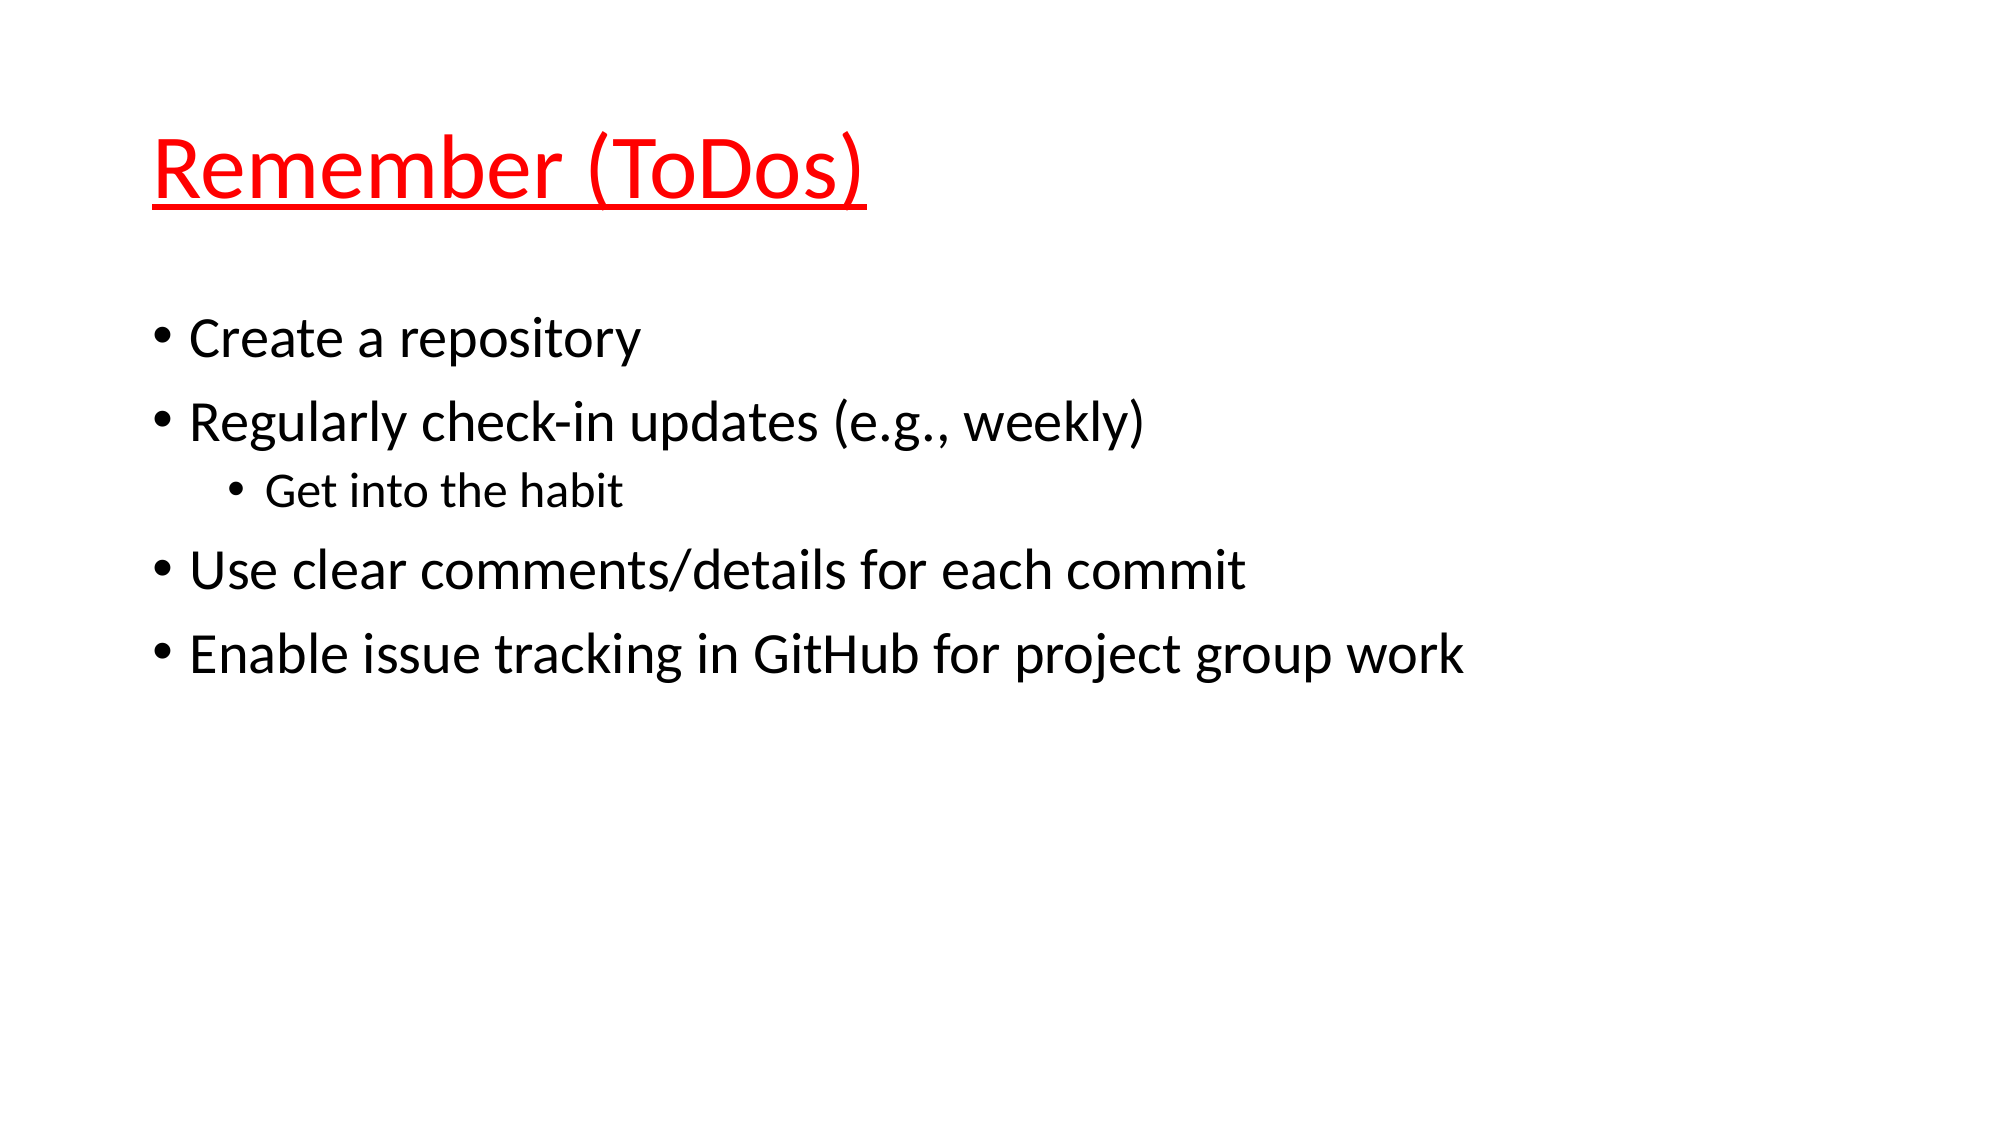

# Remember (ToDos)
Create a repository
Regularly check-in updates (e.g., weekly)
Get into the habit
Use clear comments/details for each commit
Enable issue tracking in GitHub for project group work